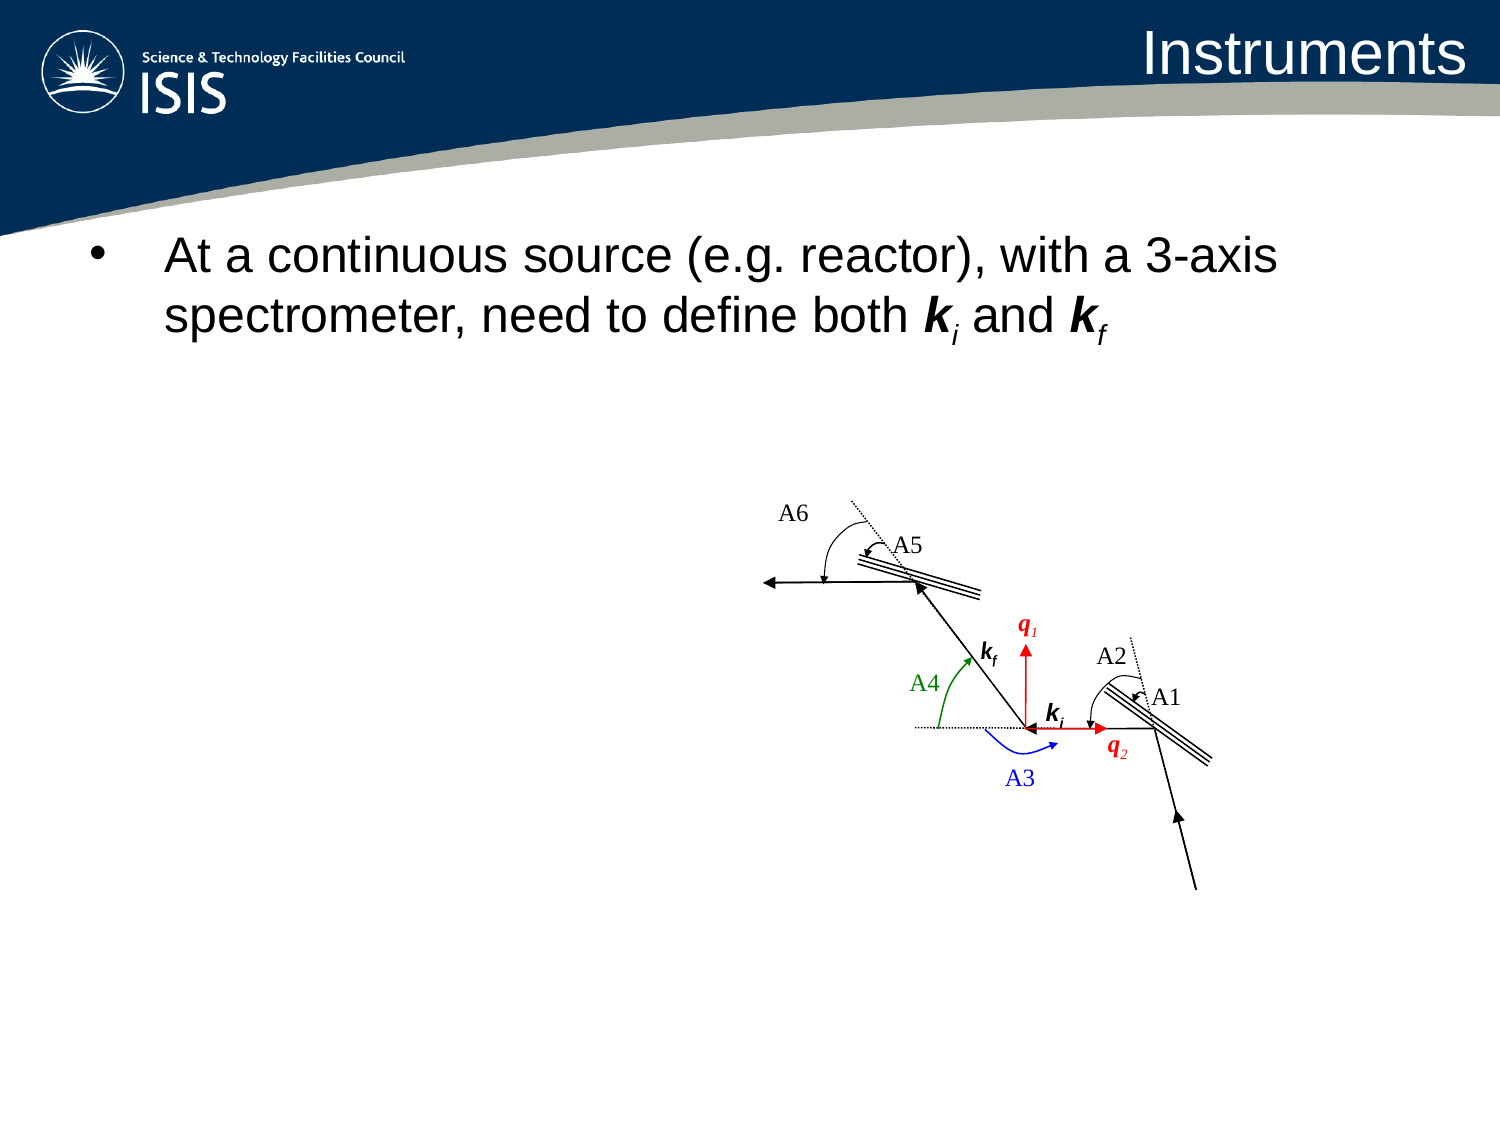

Instruments
At a continuous source (e.g. reactor), with a 3-axis spectrometer, need to define both ki and kf

A6

A5

q1
kf
A2

A4

A1

ki

q2

A3